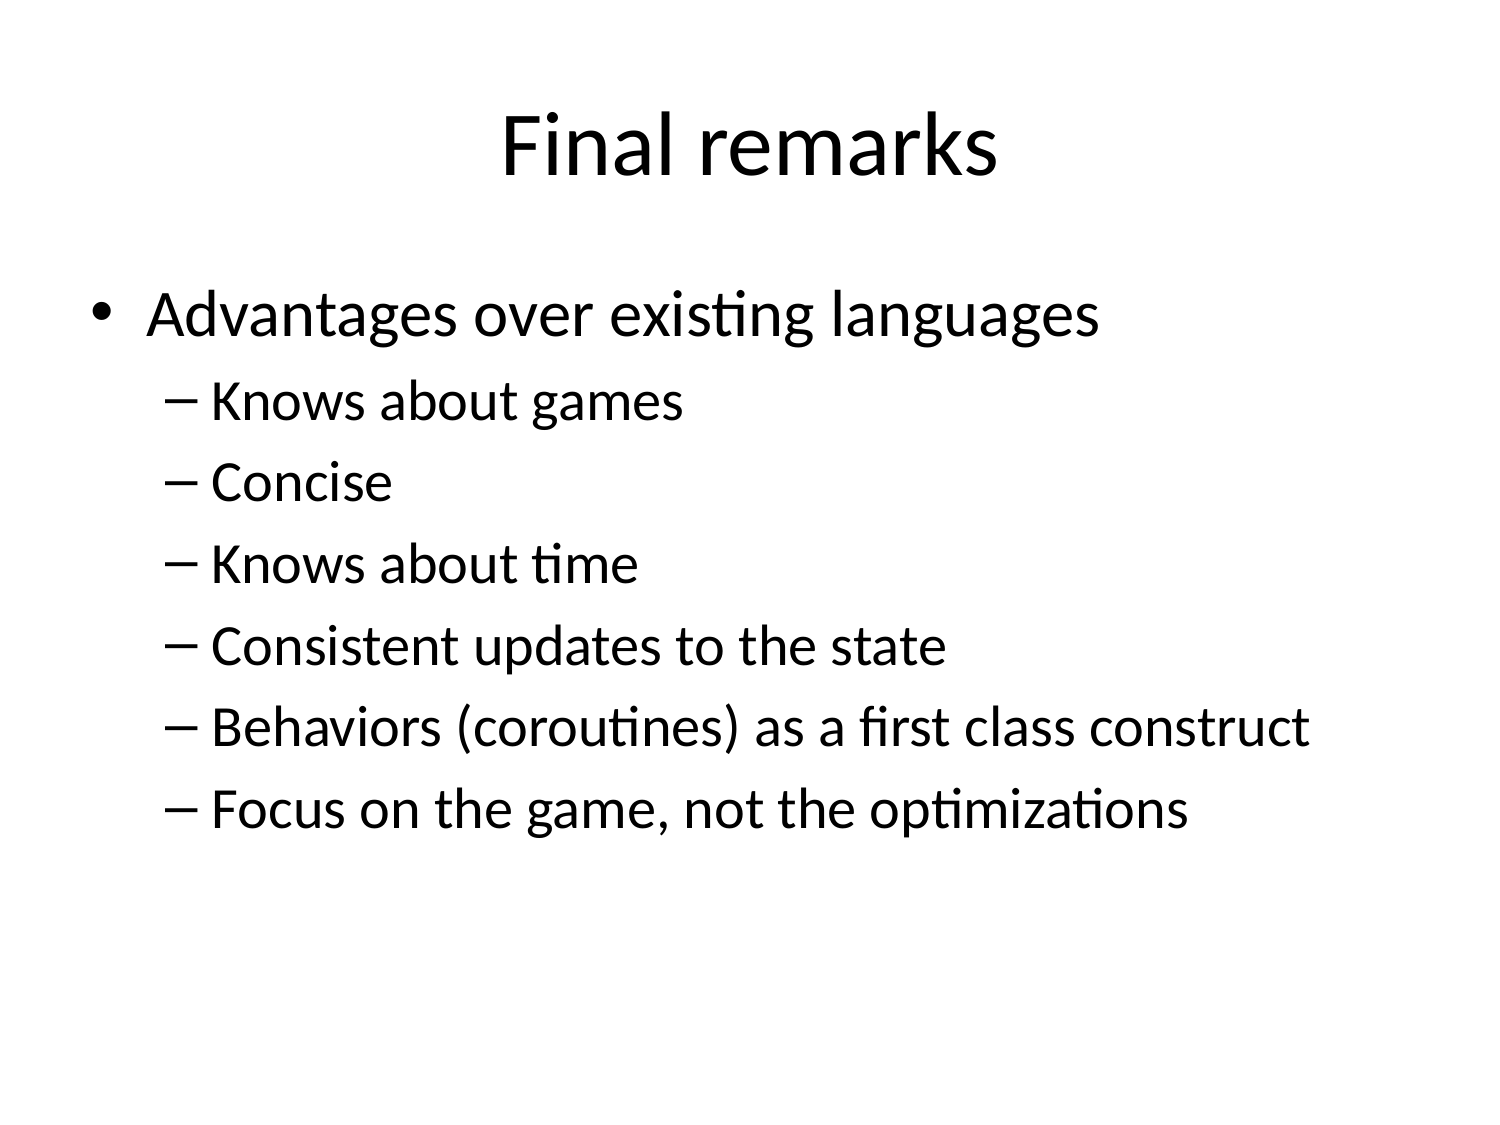

# Final remarks
Advantages over existing languages
Knows about games
Concise
Knows about time
Consistent updates to the state
Behaviors (coroutines) as a first class construct
Focus on the game, not the optimizations